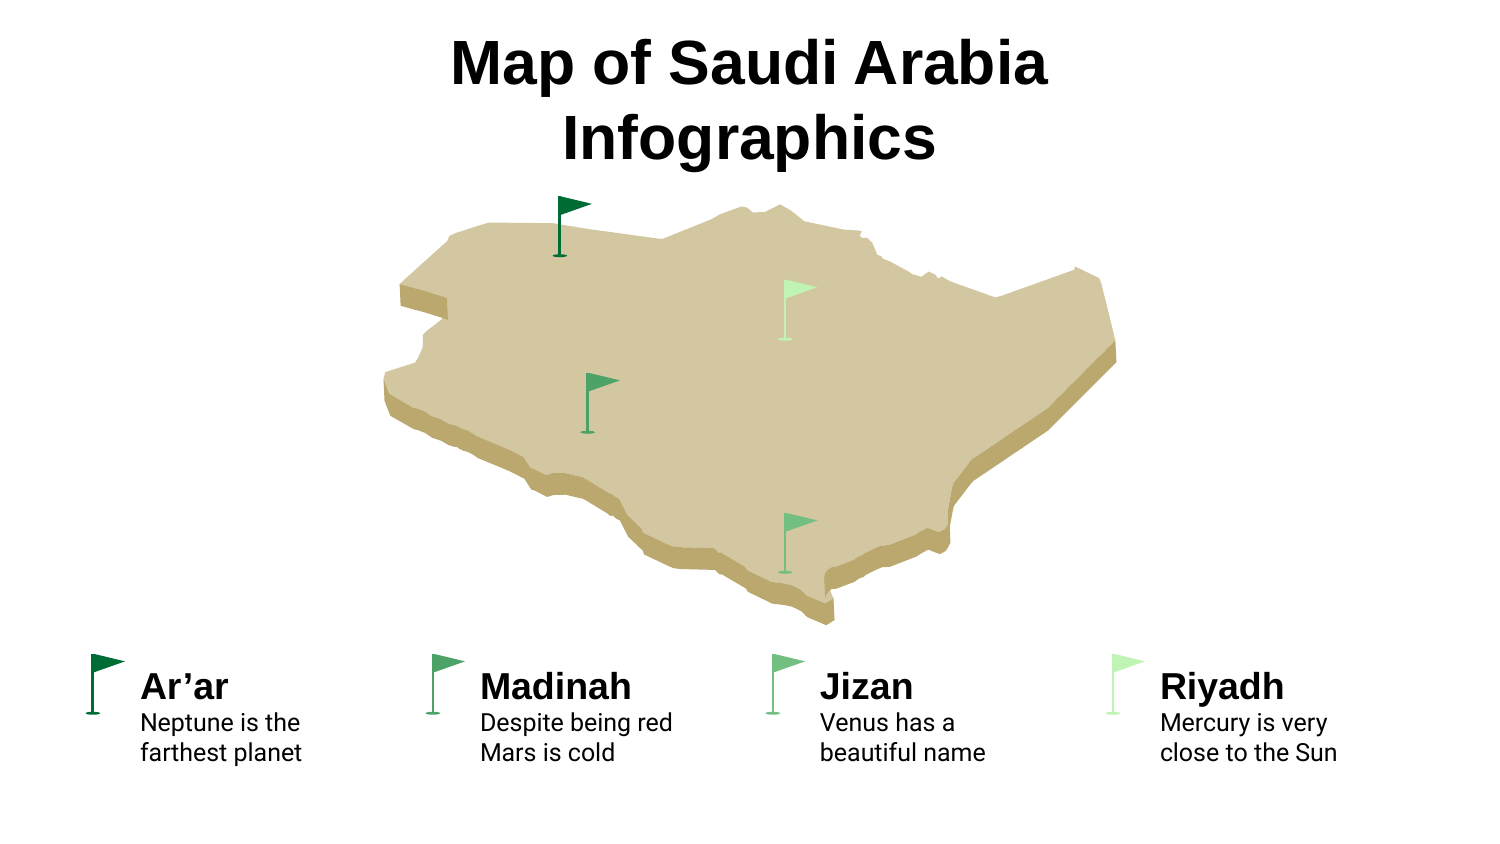

# Map of Saudi Arabia Infographics

Ar’ar
Madinah
Jizan
Riyadh
Neptune is the farthest planet
Despite being red Mars is cold
Venus has a beautiful name
Mercury is very close to the Sun